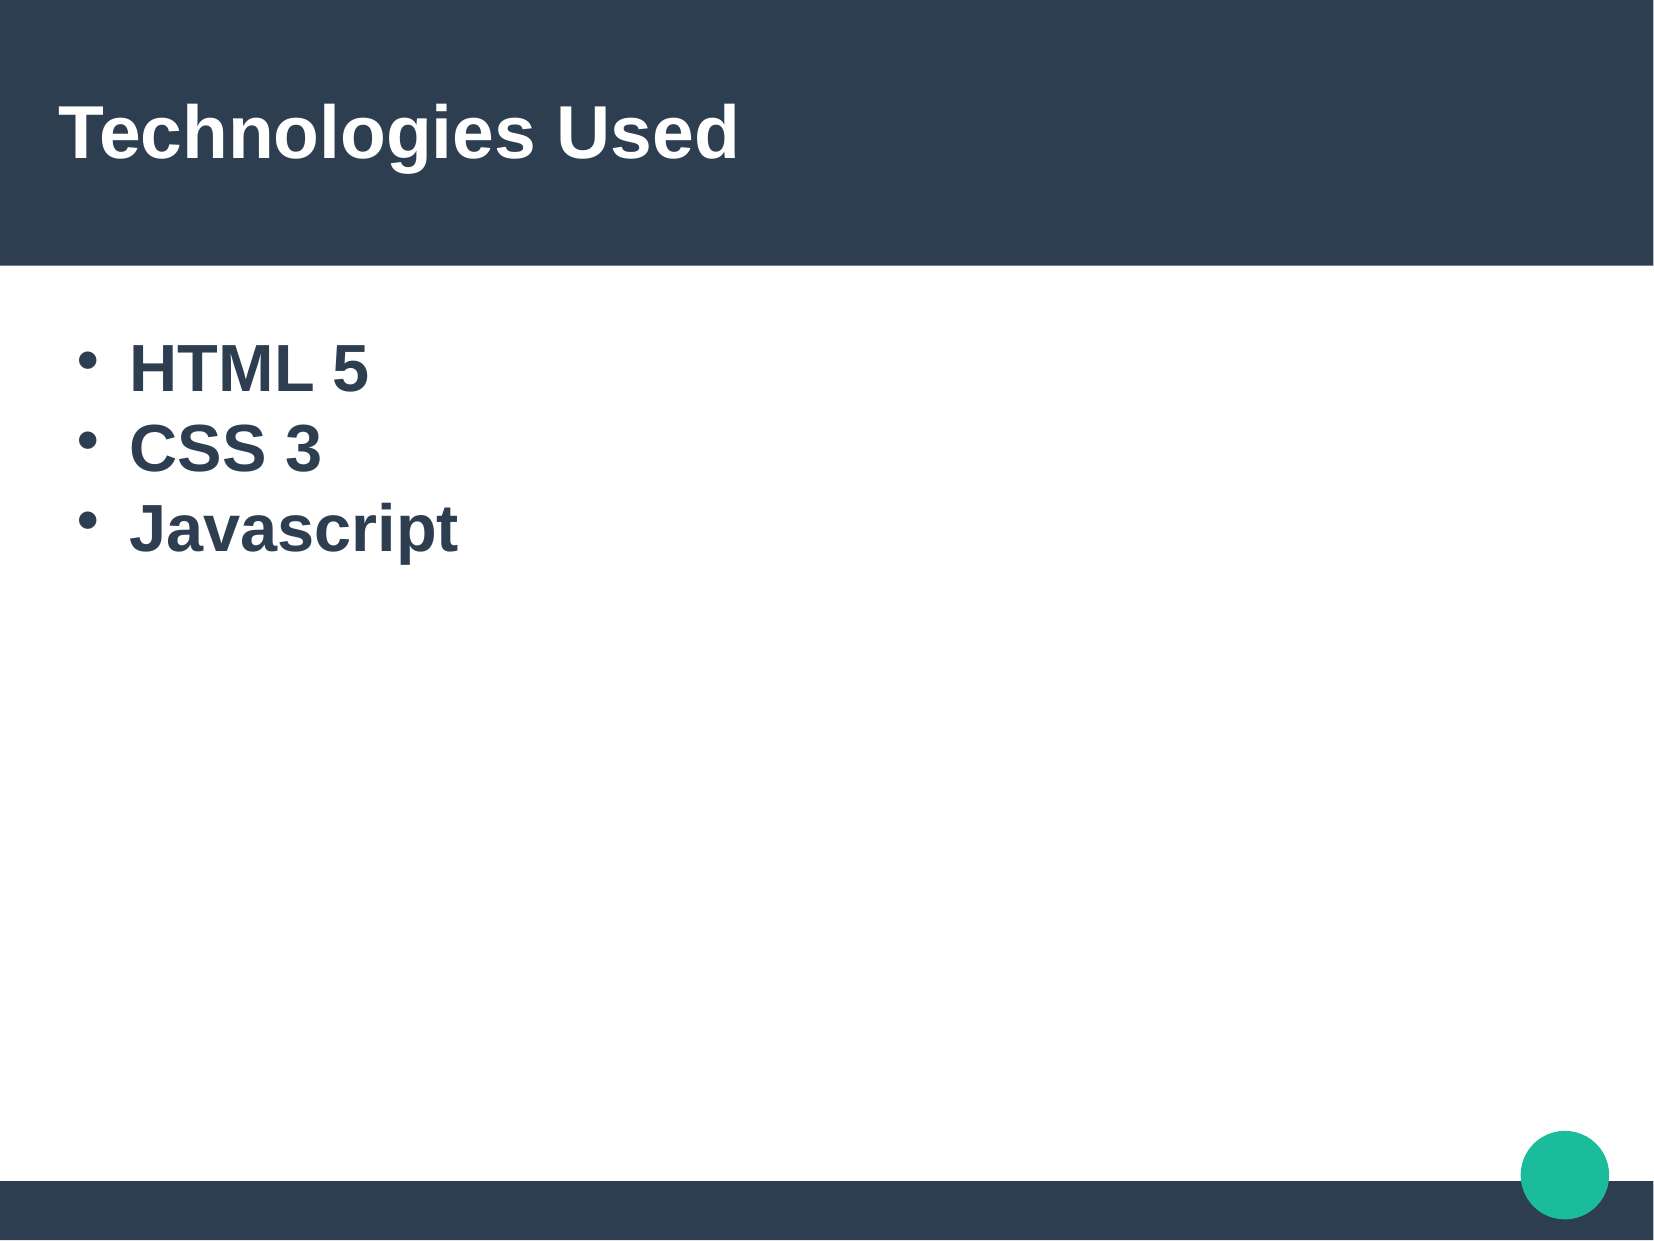

Technologies Used
HTML 5
CSS 3
Javascript